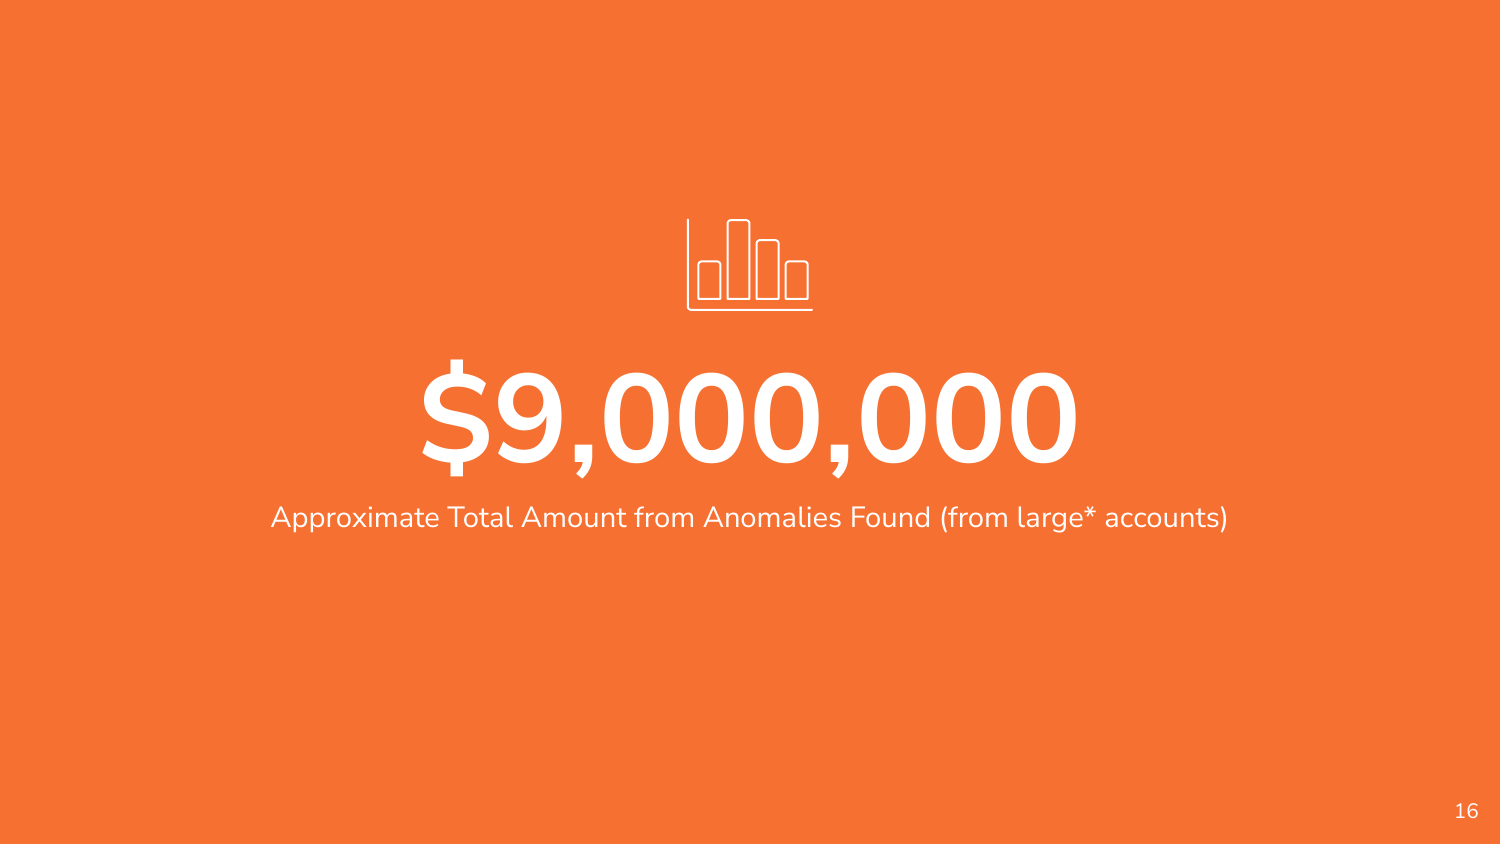

$9,000,000
Approximate Total Amount from Anomalies Found (from large* accounts)
16